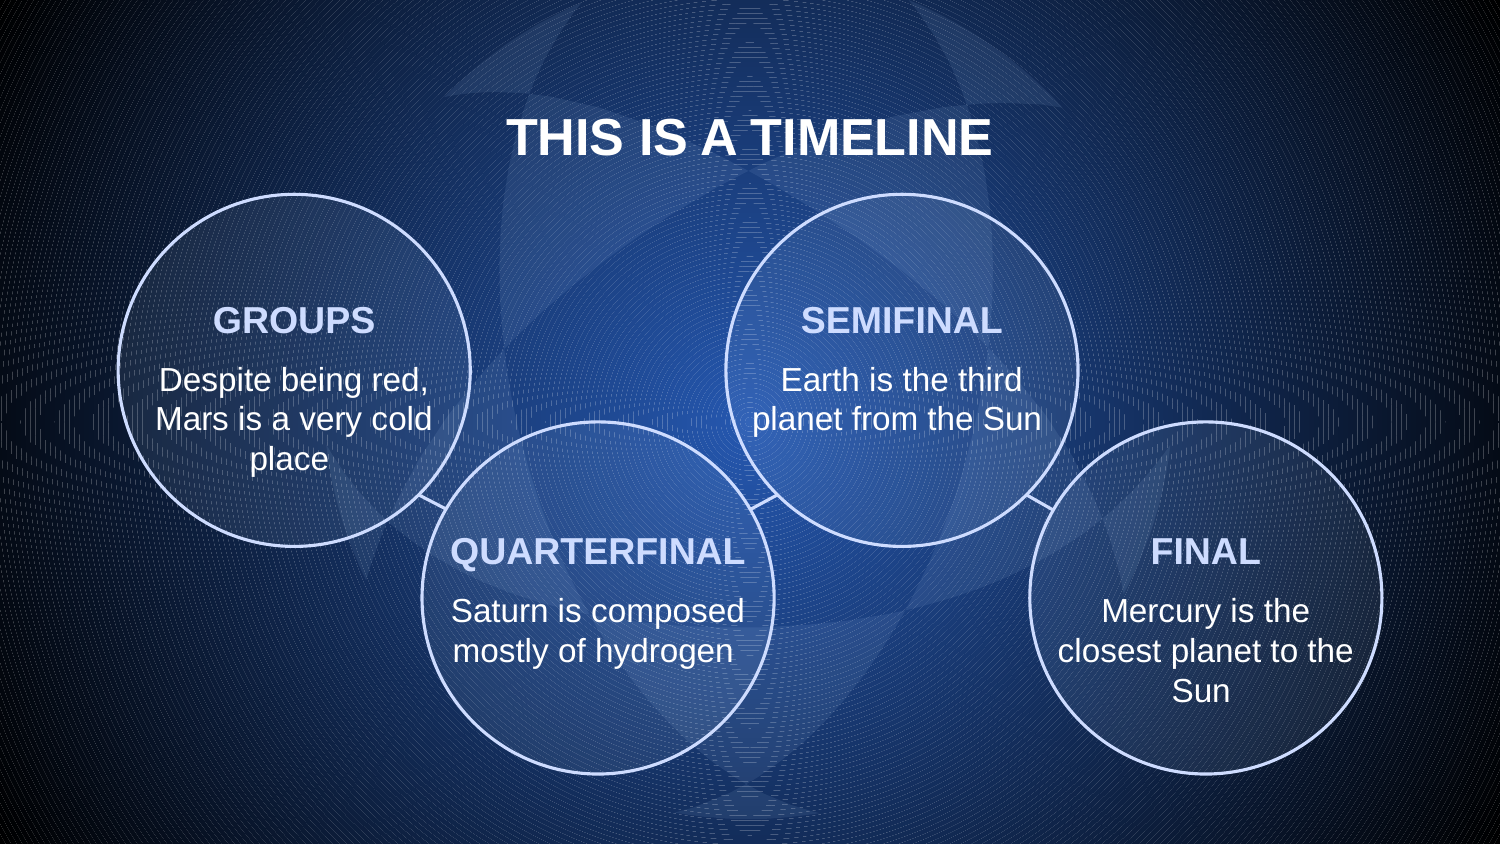

# THIS IS A TIMELINE

GROUPS
SEMIFINAL
Despite being red, Mars is a very cold place

Earth is the third planet from the Sun

QUARTERFINAL
FINAL
Saturn is composed mostly of hydrogen

Mercury is the closest planet to the Sun